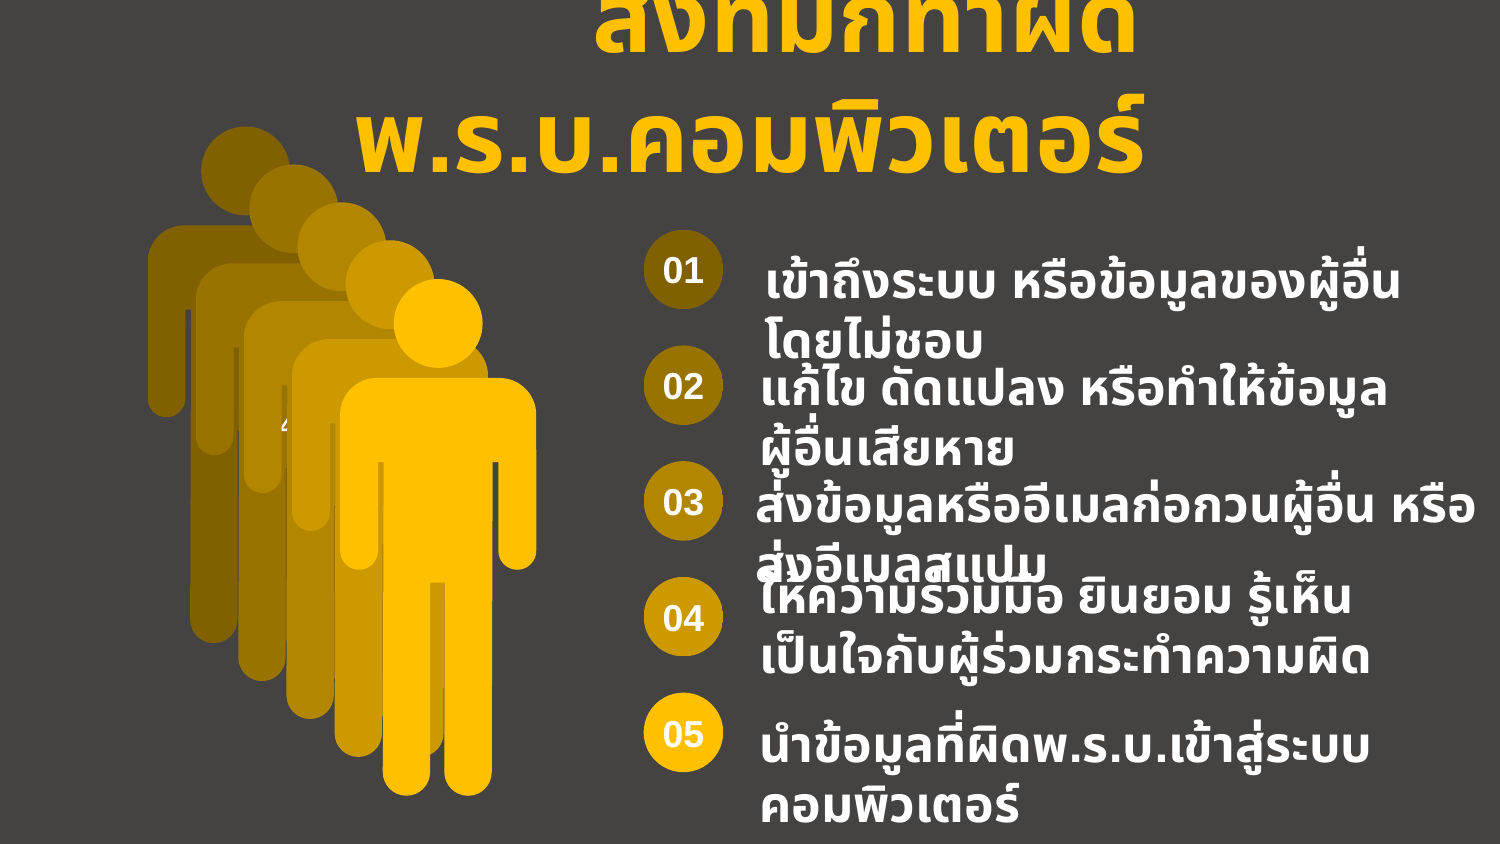

สิ่งที่มักทำผิด พ.ร.บ.คอมพิวเตอร์

-40

01
เข้าถึงระบบ หรือข้อมูลของผู้อื่นโดยไม่ชอบ

แก้ไข ดัดแปลง หรือทำให้ข้อมูลผู้อื่นเสียหาย
02

ส่งข้อมูลหรืออีเมลก่อกวนผู้อื่น หรือส่งอีเมลสแปม
03
ให้ความร่วมมือ ยินยอม รู้เห็นเป็นใจกับผู้ร่วมกระทำความผิด

04

05
นำข้อมูลที่ผิดพ.ร.บ.เข้าสู่ระบบคอมพิวเตอร์